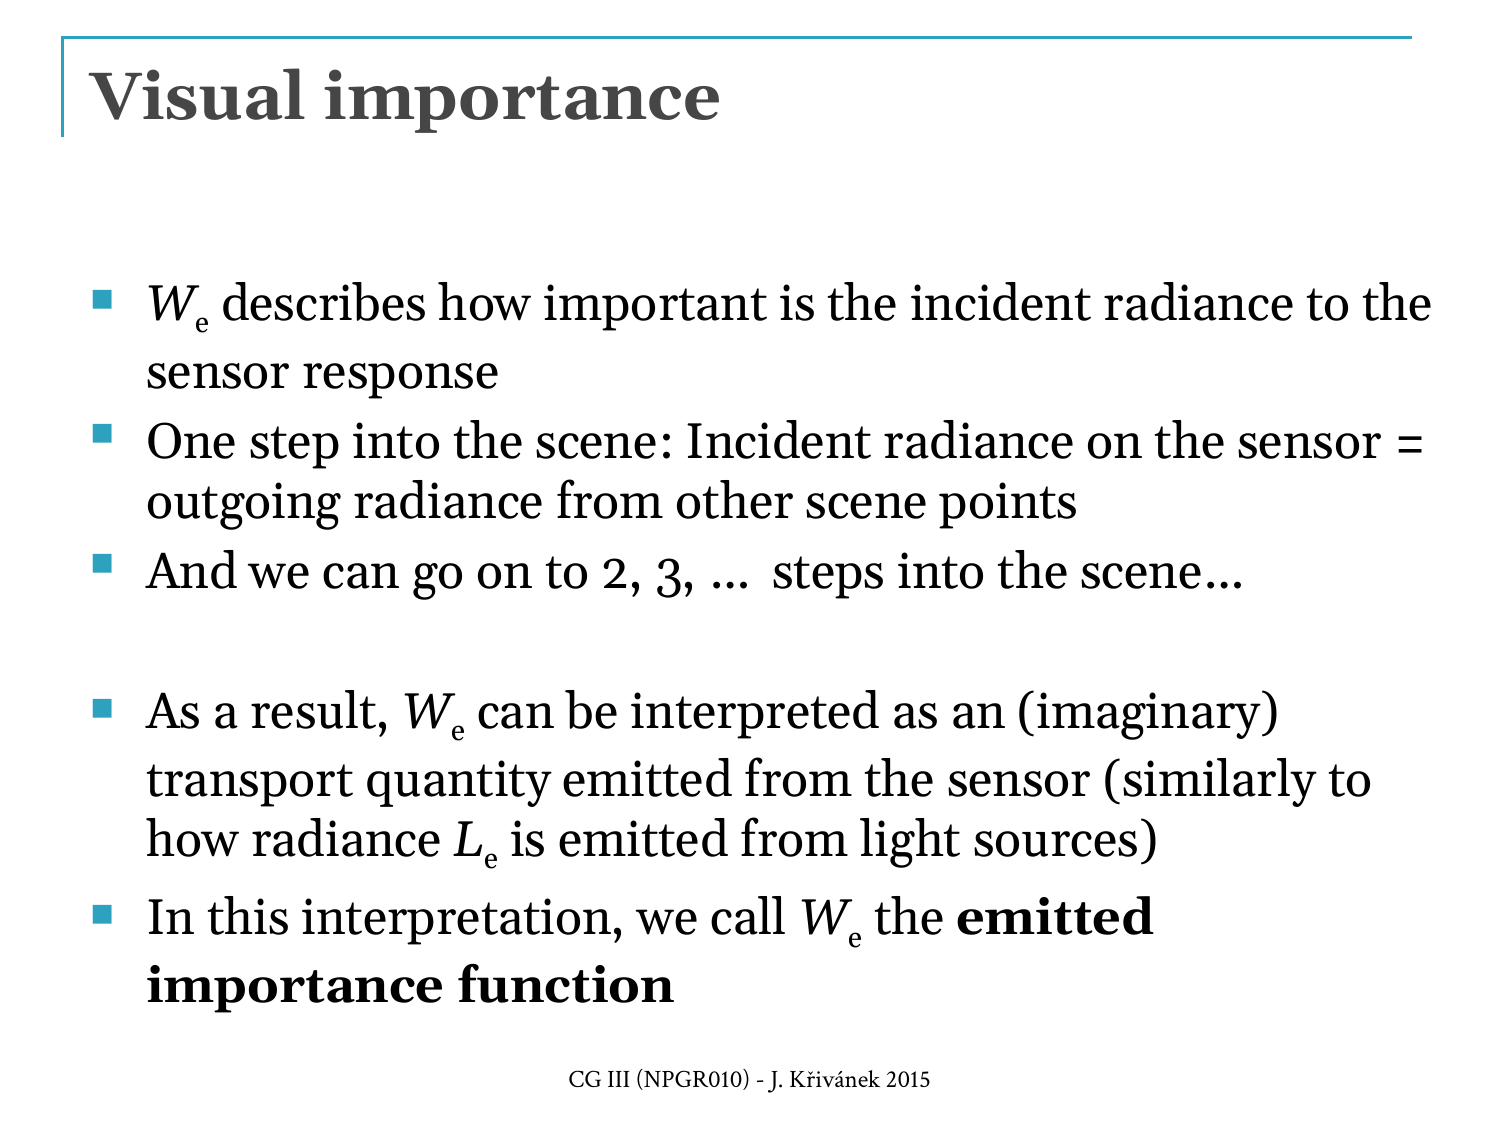

# Visual importance
We describes how important is the incident radiance to the sensor response
One step into the scene: Incident radiance on the sensor = outgoing radiance from other scene points
And we can go on to 2, 3, …  steps into the scene…

As a result, We can be interpreted as an (imaginary) transport quantity emitted from the sensor (similarly to how radiance Le is emitted from light sources)
In this interpretation, we call We the emitted importance function
CG III (NPGR010) - J. Křivánek 2015